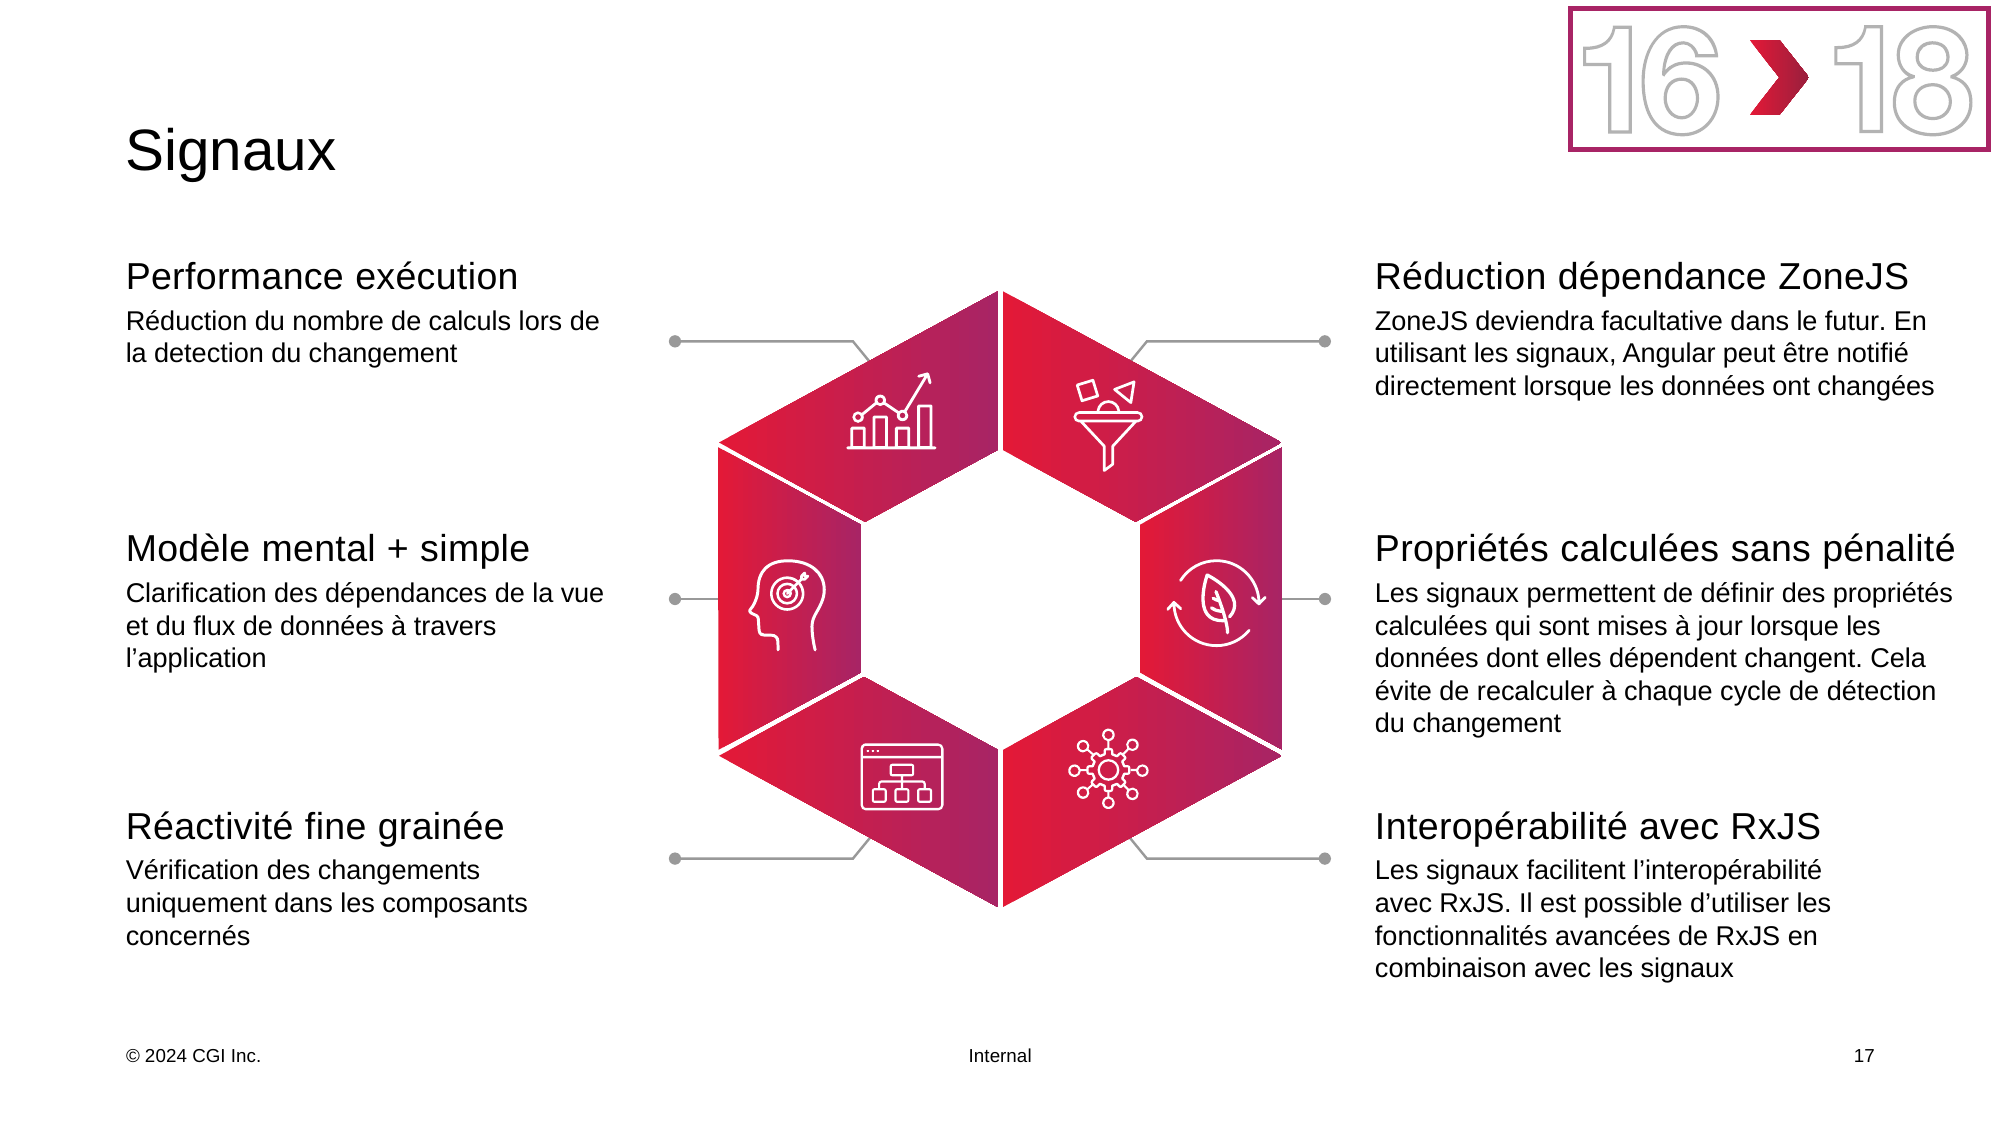

NW

# Signaux
Performance exécution
Réduction du nombre de calculs lors de la detection du changement
Réduction dépendance ZoneJS
ZoneJS deviendra facultative dans le futur. En utilisant les signaux, Angular peut être notifié directement lorsque les données ont changées

Modèle mental + simple
Clarification des dépendances de la vue et du flux de données à travers l’application
Propriétés calculées sans pénalité
Les signaux permettent de définir des propriétés calculées qui sont mises à jour lorsque les données dont elles dépendent changent. Cela évite de recalculer à chaque cycle de détection du changement

Réactivité fine grainée
Vérification des changements uniquement dans les composants concernés
Interopérabilité avec RxJS
Les signaux facilitent l’interopérabilité avec RxJS. Il est possible d’utiliser les fonctionnalités avancées de RxJS en combinaison avec les signaux